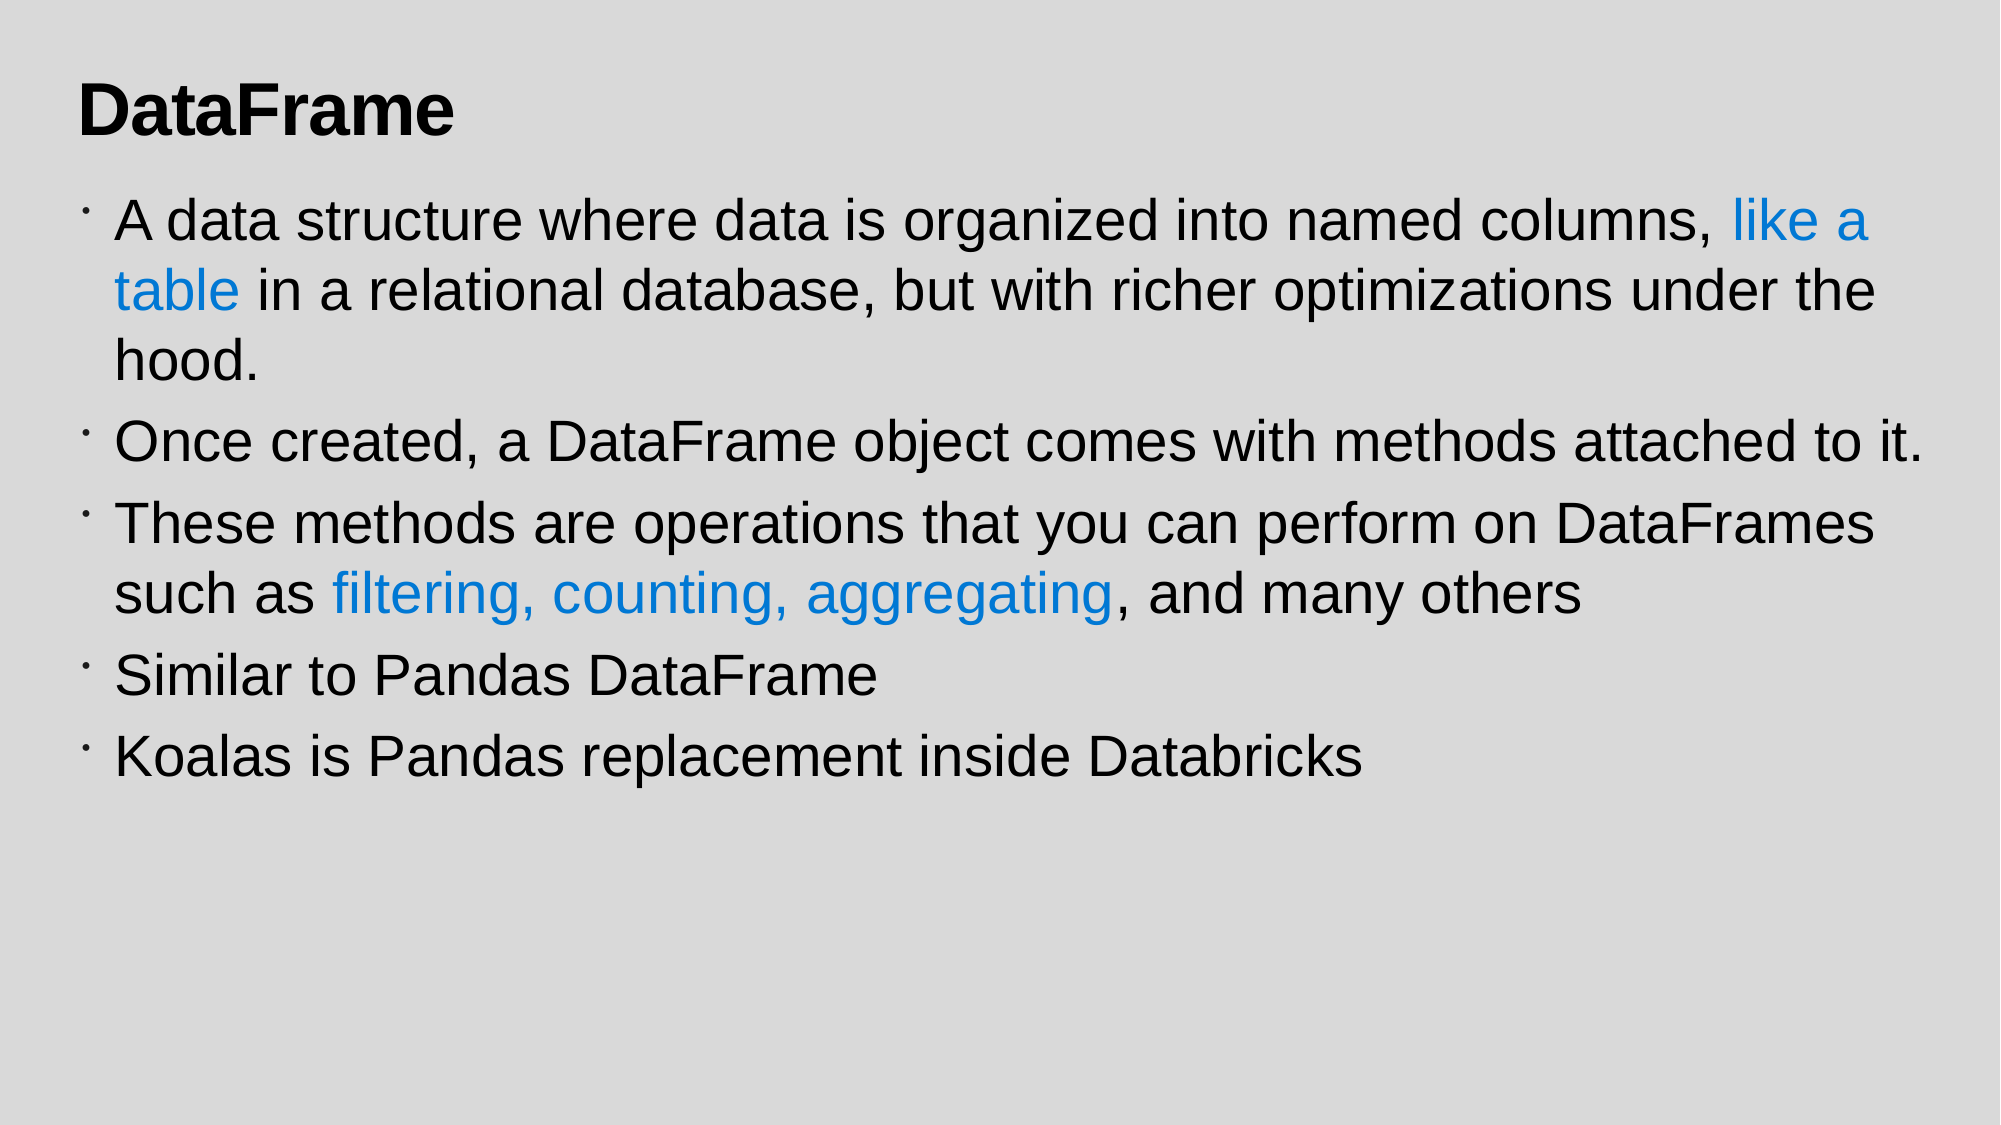

# DataFrame
A data structure where data is organized into named columns, like a table in a relational database, but with richer optimizations under the hood.
Once created, a DataFrame object comes with methods attached to it.
These methods are operations that you can perform on DataFrames such as filtering, counting, aggregating, and many others
Similar to Pandas DataFrame
Koalas is Pandas replacement inside Databricks